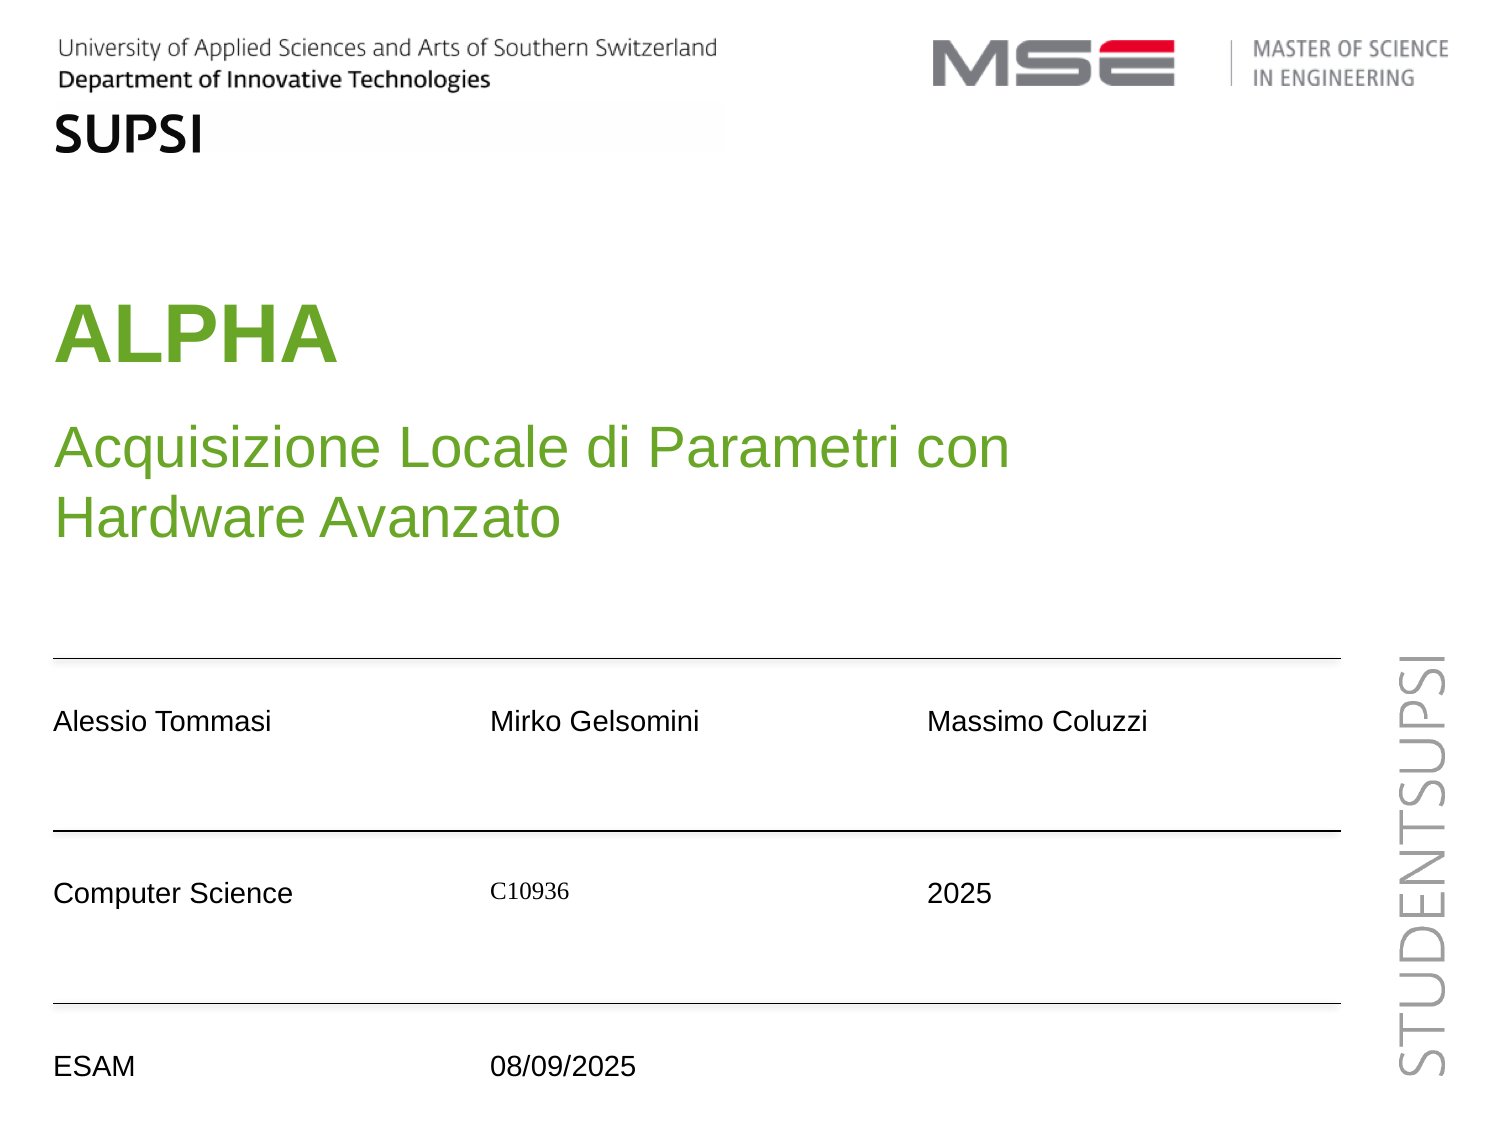

# ALPHA
Acquisizione Locale di Parametri con
Hardware Avanzato

Alessio Tommasi
Mirko Gelsomini
Massimo Coluzzi

Computer Science
C10936
2025

ESAM
08/09/2025